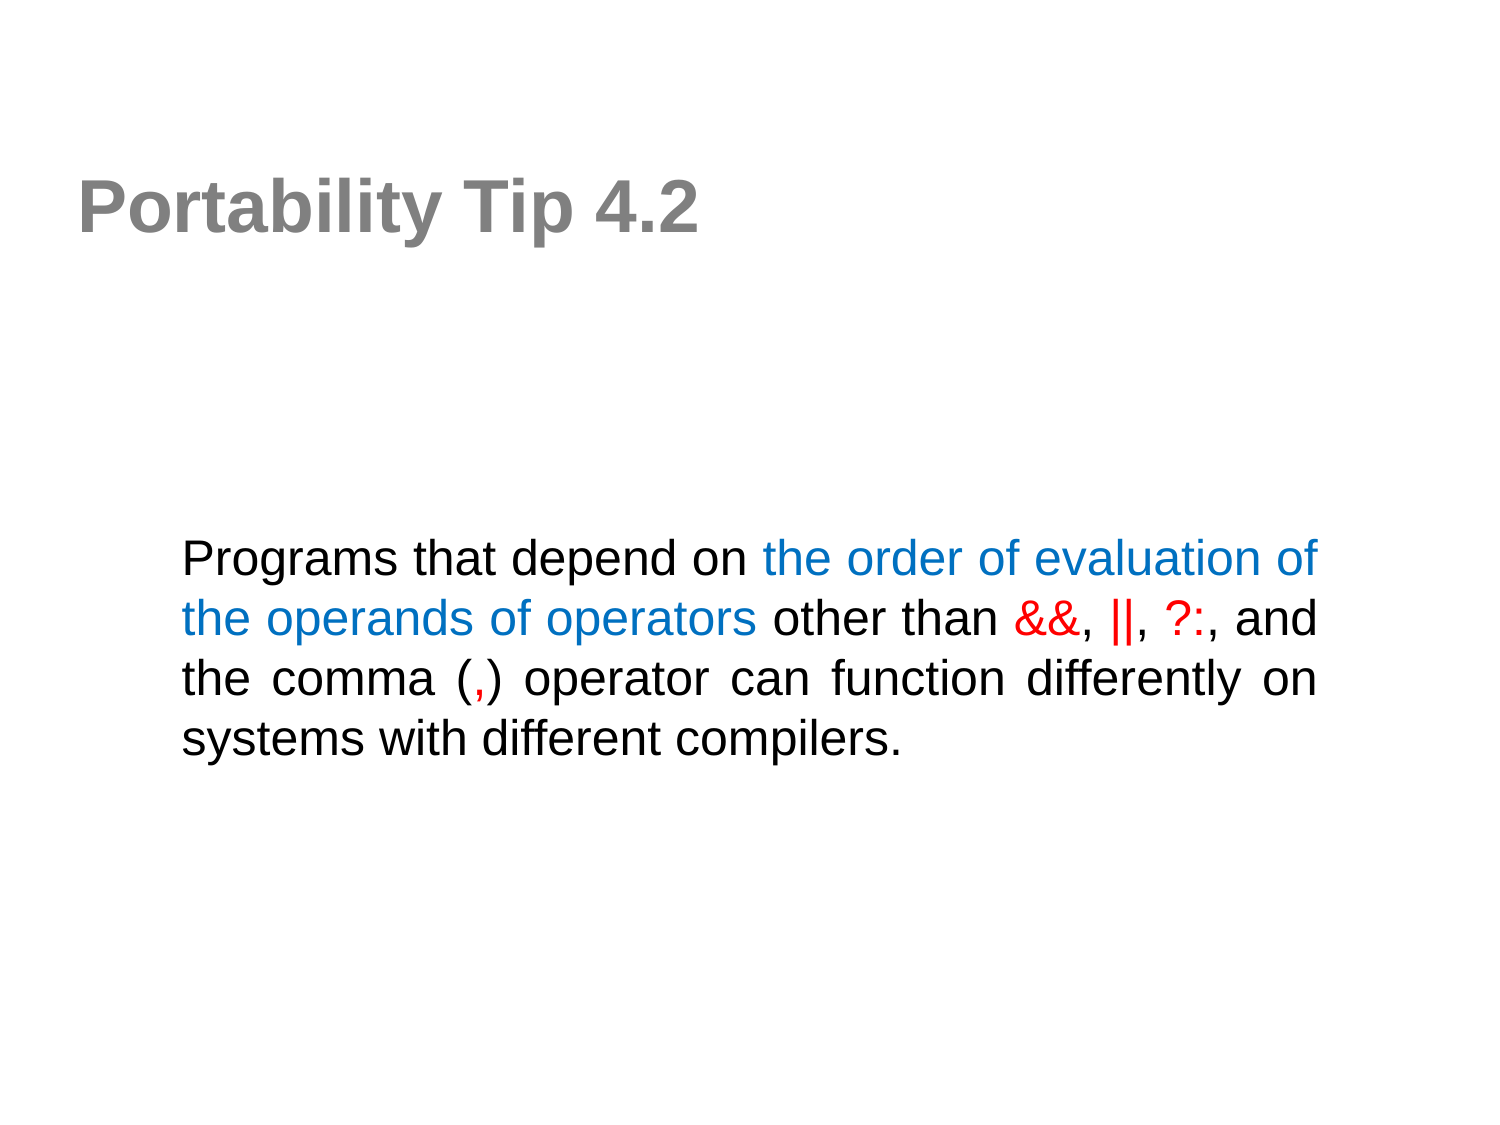

# Portability Tip 4.2
Programs that depend on the order of evaluation of the operands of operators other than &&, ||, ?:, and the comma (,) operator can function differently on systems with different compilers.